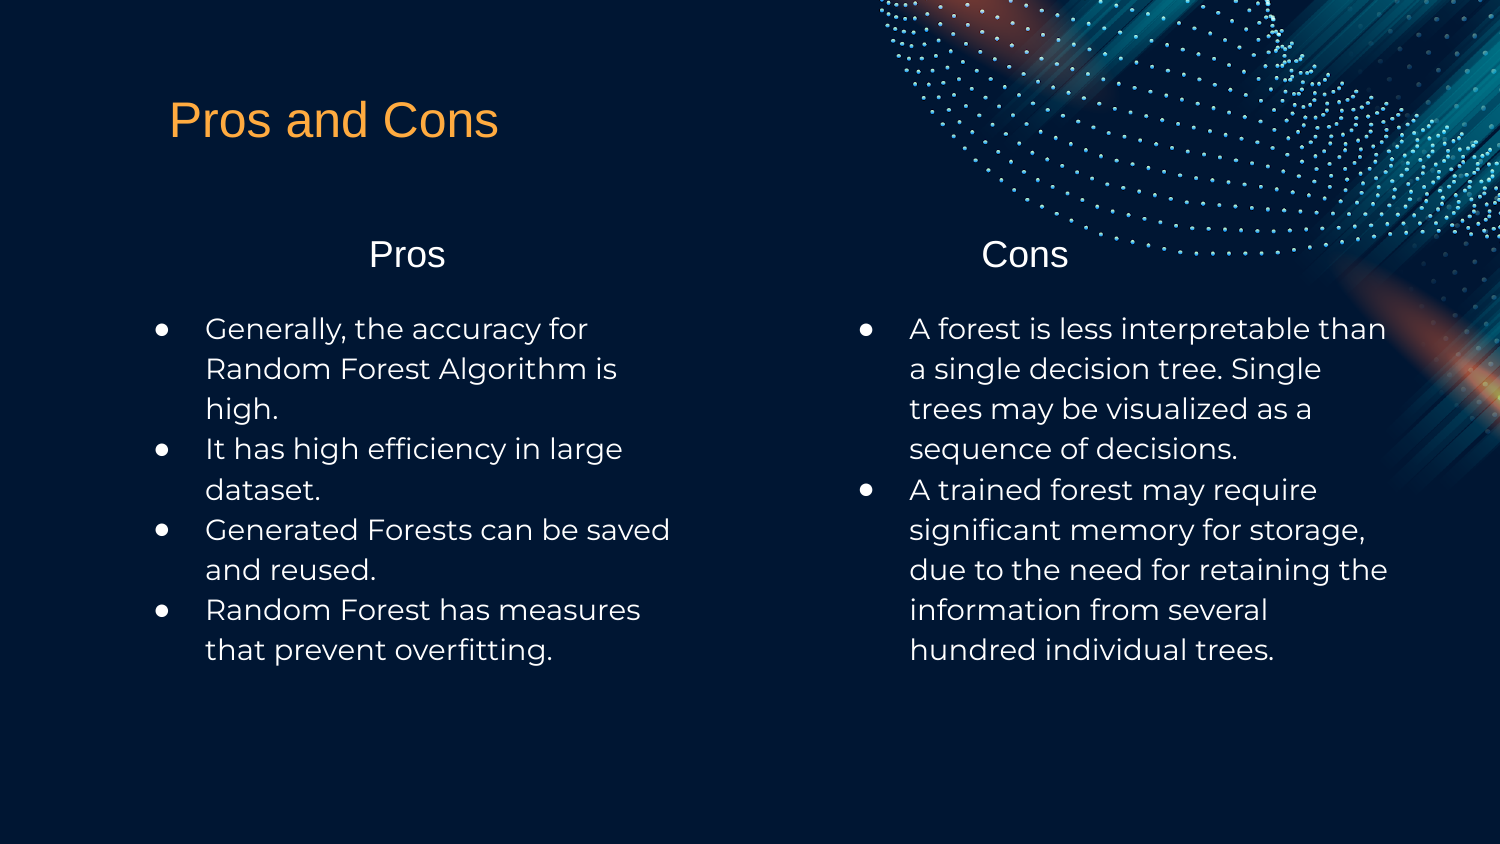

Pros and Cons
# Pros
              Cons
Generally, the accuracy for Random Forest Algorithm is high.
It has high efficiency in large dataset.
Generated Forests can be saved and reused.
Random Forest has measures that prevent overfitting.
A forest is less interpretable than a single decision tree. Single trees may be visualized as a sequence of decisions.
A trained forest may require significant memory for storage, due to the need for retaining the information from several hundred individual trees.